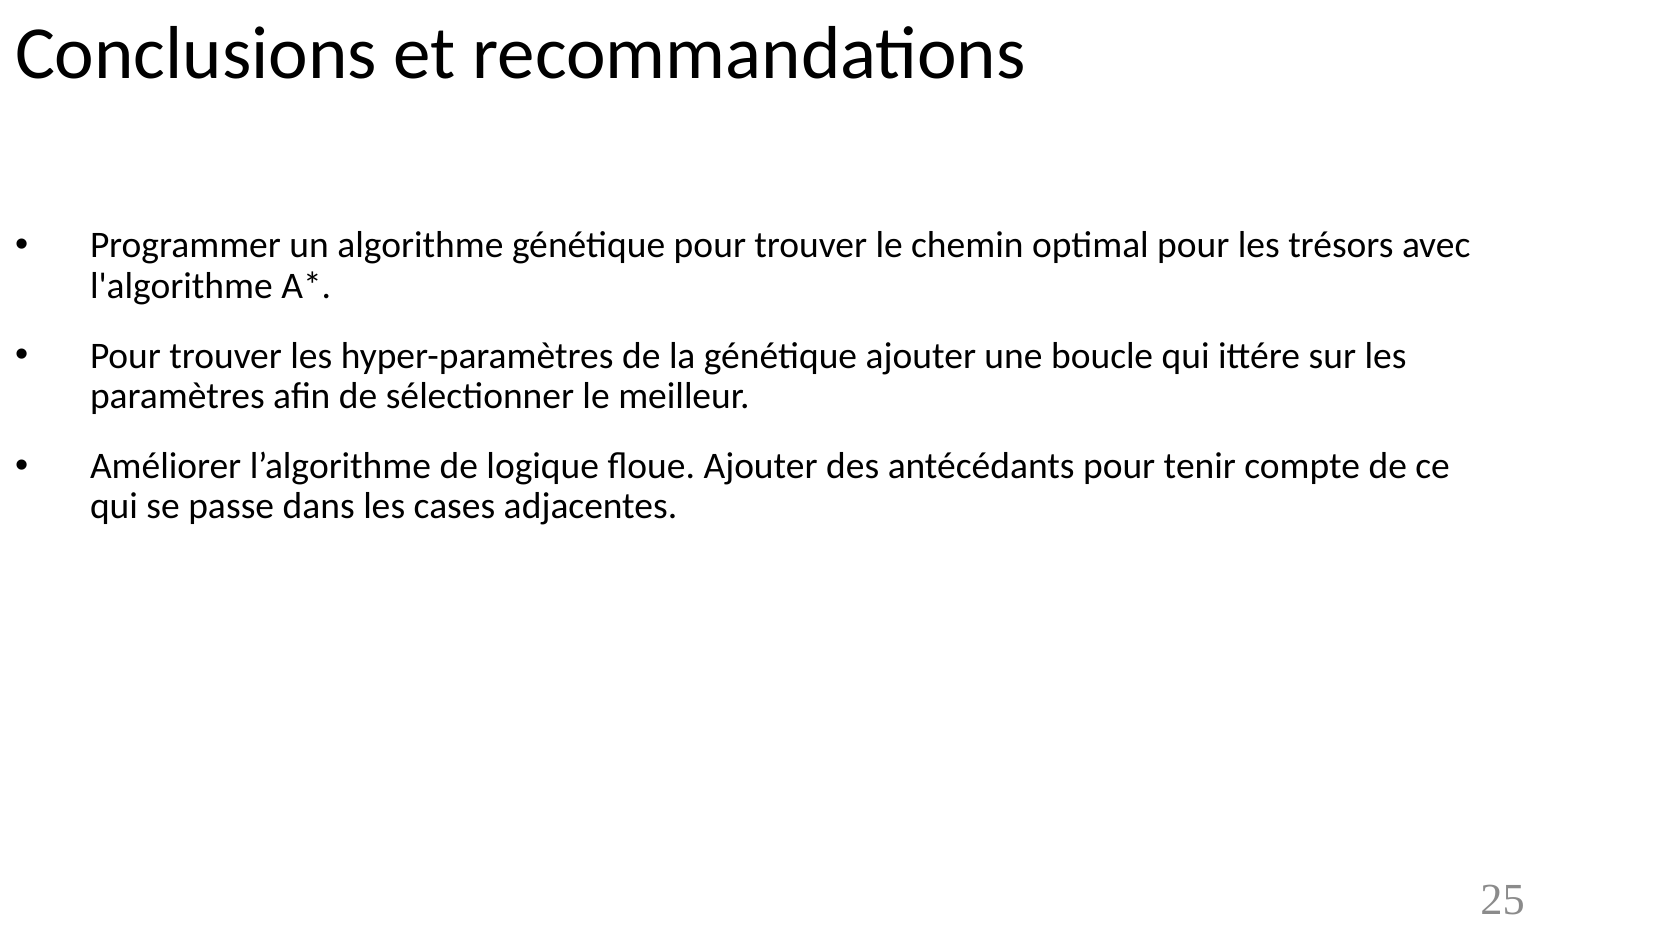

Conclusions et recommandations
Programmer un algorithme génétique pour trouver le chemin optimal pour les trésors avec l'algorithme A*.
Pour trouver les hyper-paramètres de la génétique ajouter une boucle qui ittére sur les paramètres afin de sélectionner le meilleur.
Améliorer l’algorithme de logique floue. Ajouter des antécédants pour tenir compte de ce qui se passe dans les cases adjacentes.
25